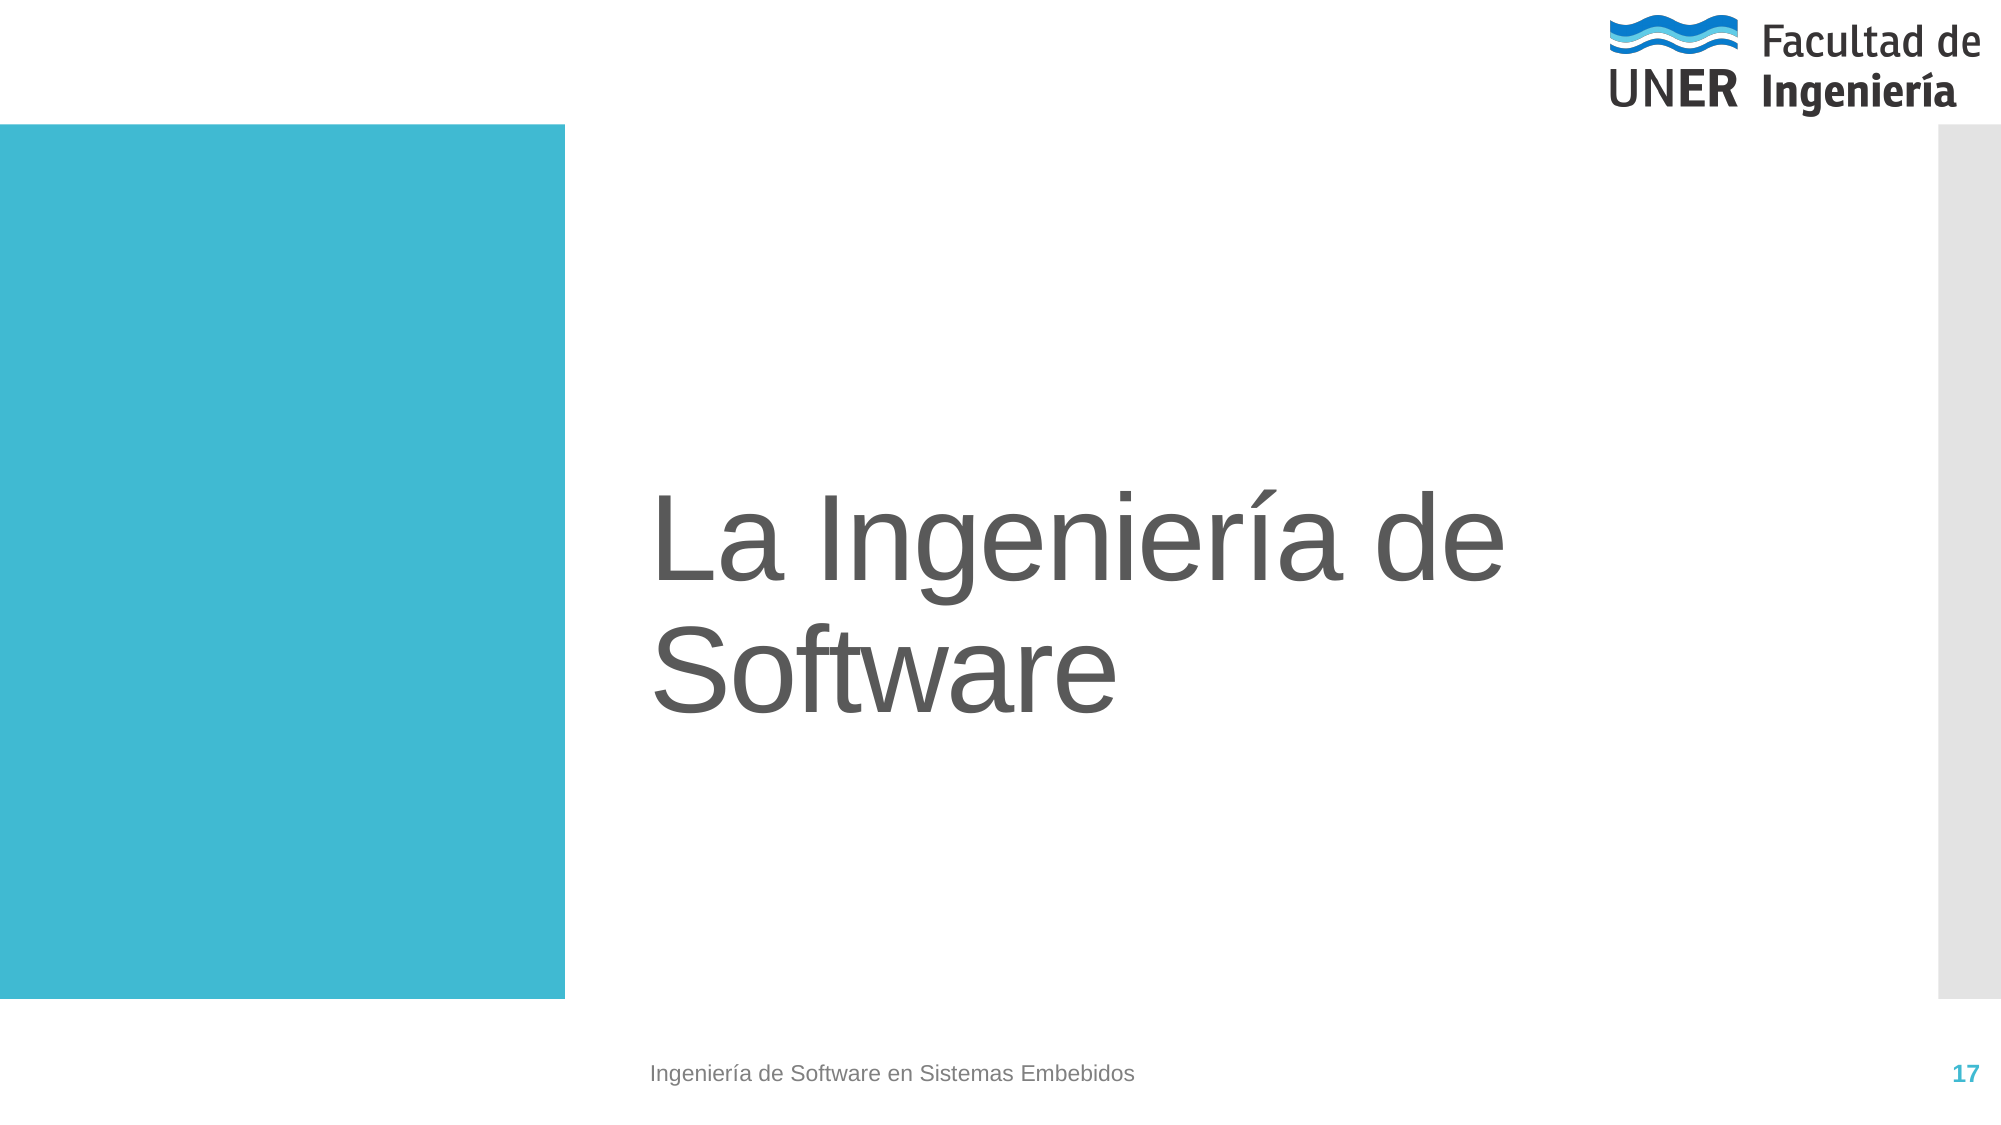

# La Ingeniería de Software

Ingeniería de Software en Sistemas Embebidos
17